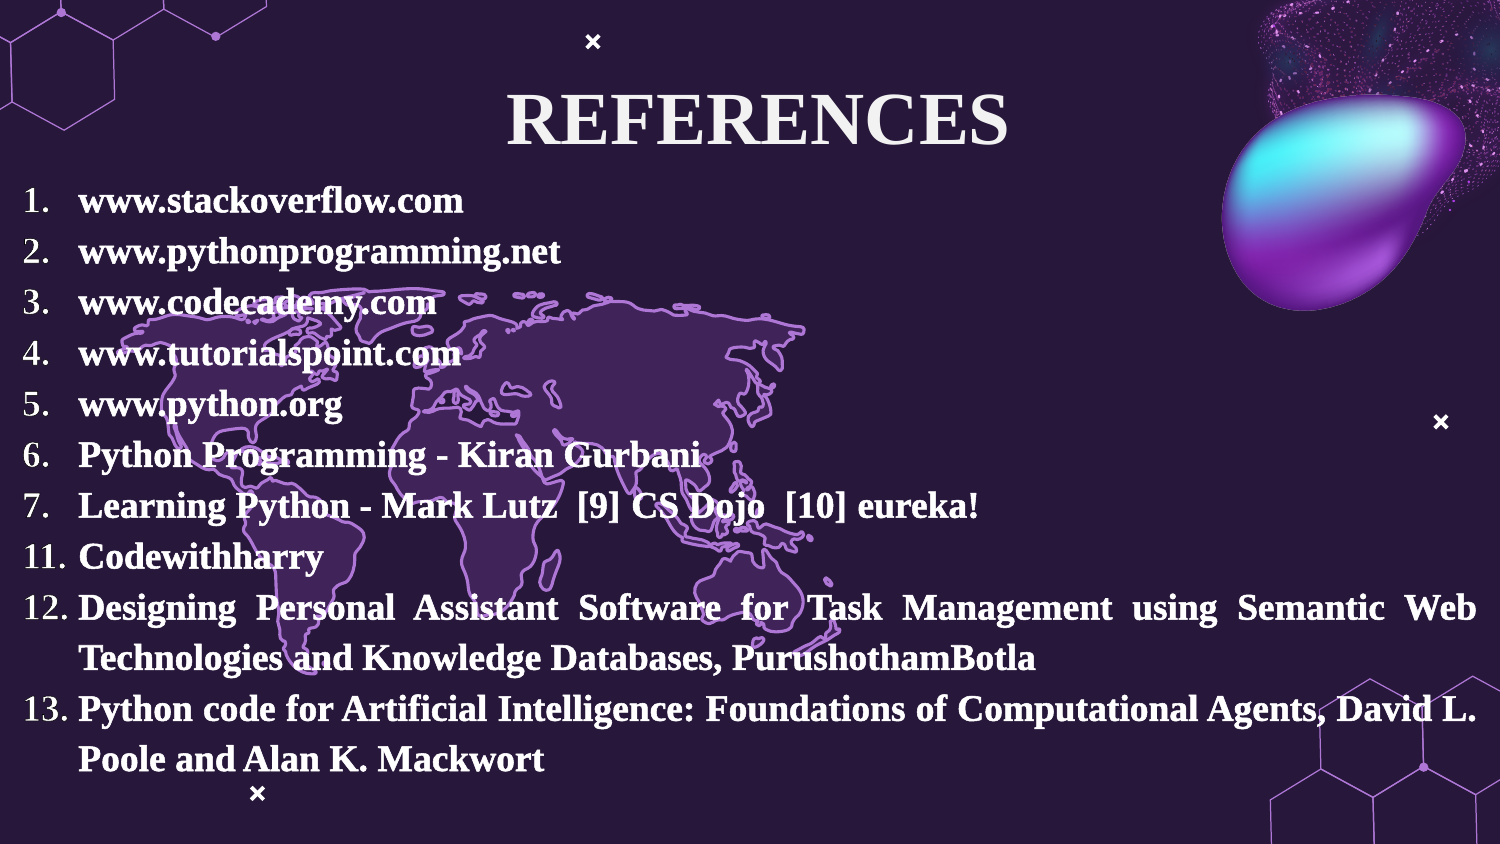

REFERENCES
www.stackoverflow.com
www.pythonprogramming.net
www.codecademy.com
www.tutorialspoint.com
www.python.org
Python Programming - Kiran Gurbani
Learning Python - Mark Lutz  [9] CS Dojo  [10] eureka!
Codewithharry
Designing Personal Assistant Software for Task Management using Semantic Web Technologies and Knowledge Databases, PurushothamBotla
Python code for Artificial Intelligence: Foundations of Computational Agents, David L. Poole and Alan K. Mackwort